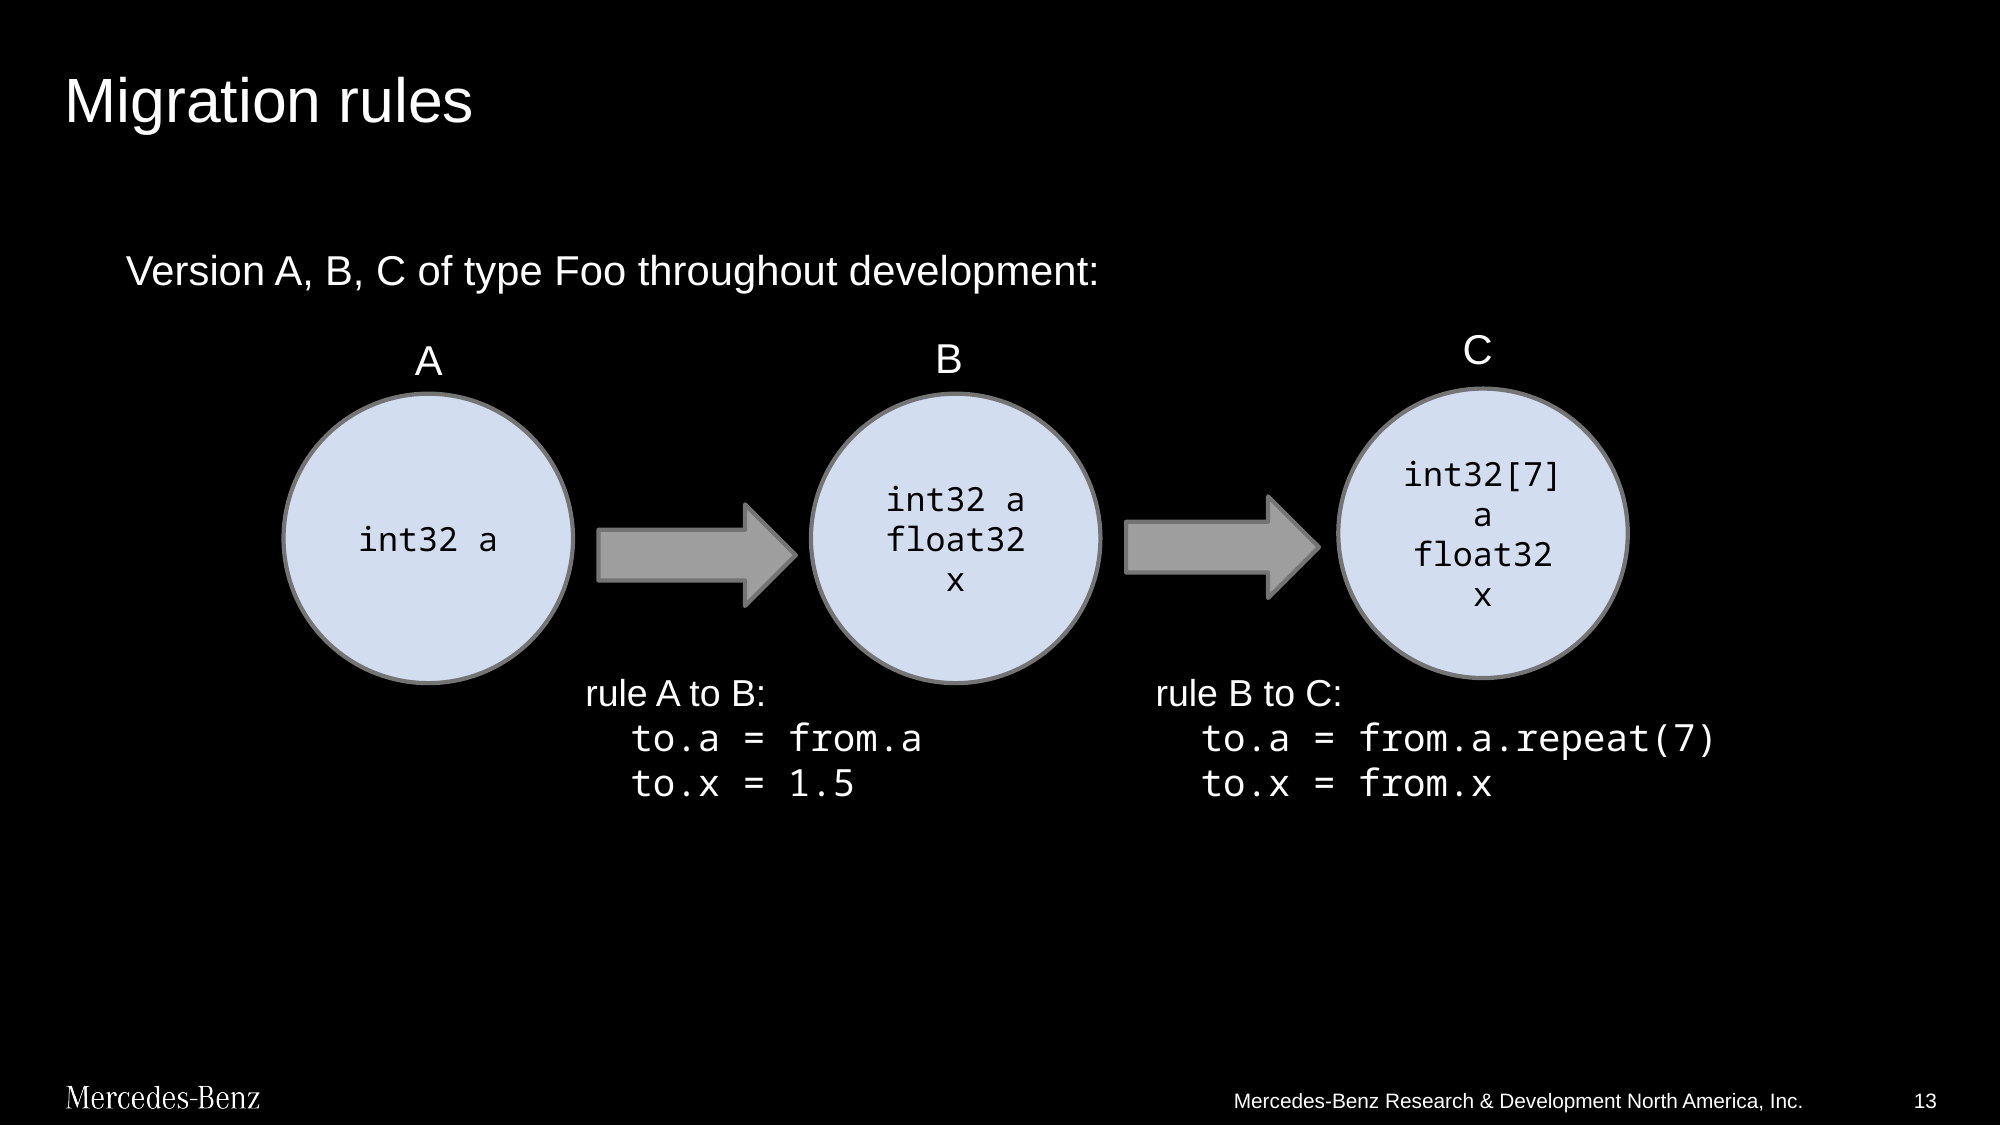

# Migration rules
Version A, B, C of type Foo throughout development:
C
B
A
int32[7] a
float32 x
int32 a
int32 a
float32 x

rule A to B:
  to.a = from.a
  to.x = 1.5
rule B to C:
  to.a = from.a.repeat(7)
  to.x = from.x

Mercedes-Benz Research & Development North America, Inc.
13